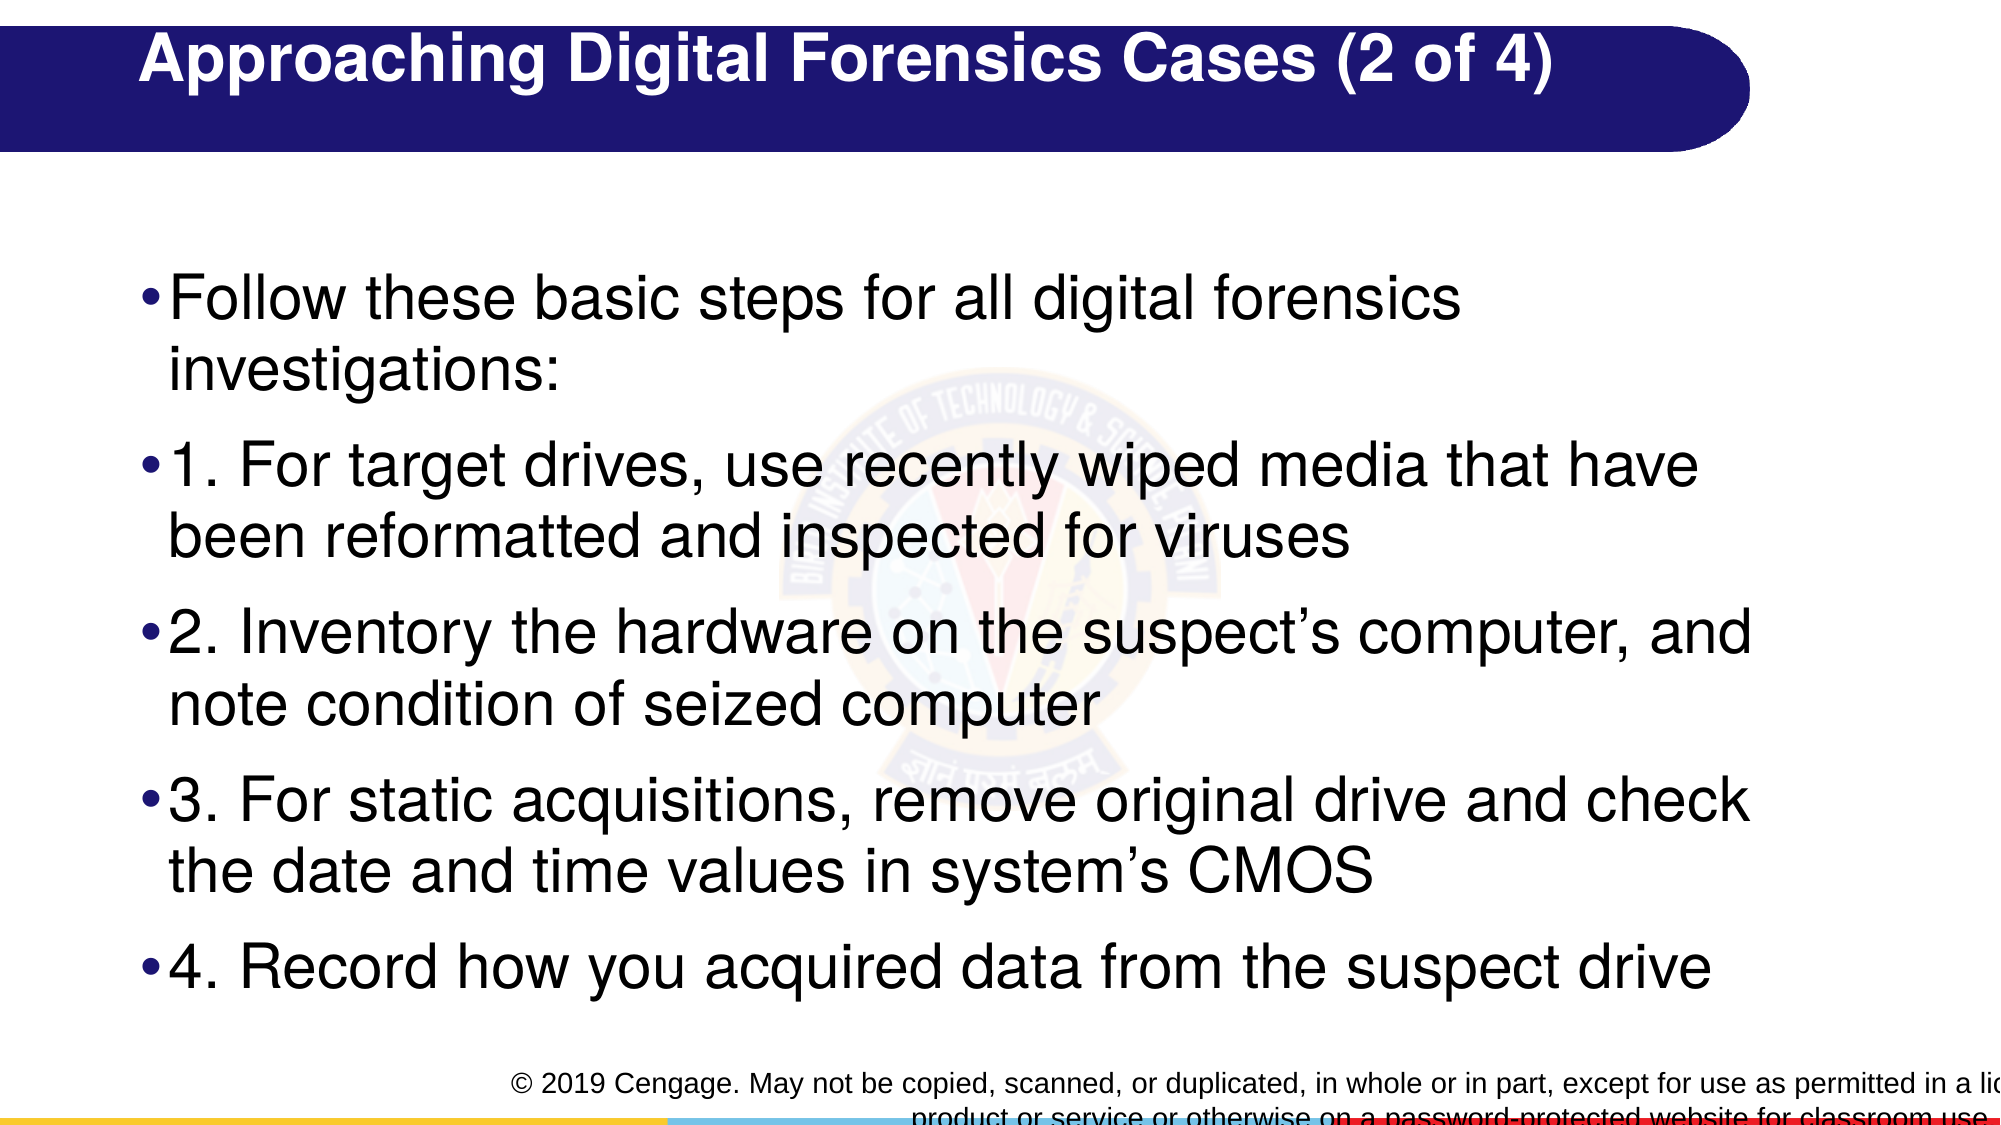

# Approaching Digital Forensics Cases (2 of 4)

Follow these basic steps for all digital forensics investigations:
1. For target drives, use recently wiped media that have been reformatted and inspected for viruses
2. Inventory the hardware on the suspect’s computer, and note condition of seized computer
3. For static acquisitions, remove original drive and check the date and time values in system’s CMOS
4. Record how you acquired data from the suspect drive
© 2019 Cengage. May not be copied, scanned, or duplicated, in whole or in part, except for use as permitted in a license distributed with a certain product or service or otherwise on a password-protected website for classroom use.